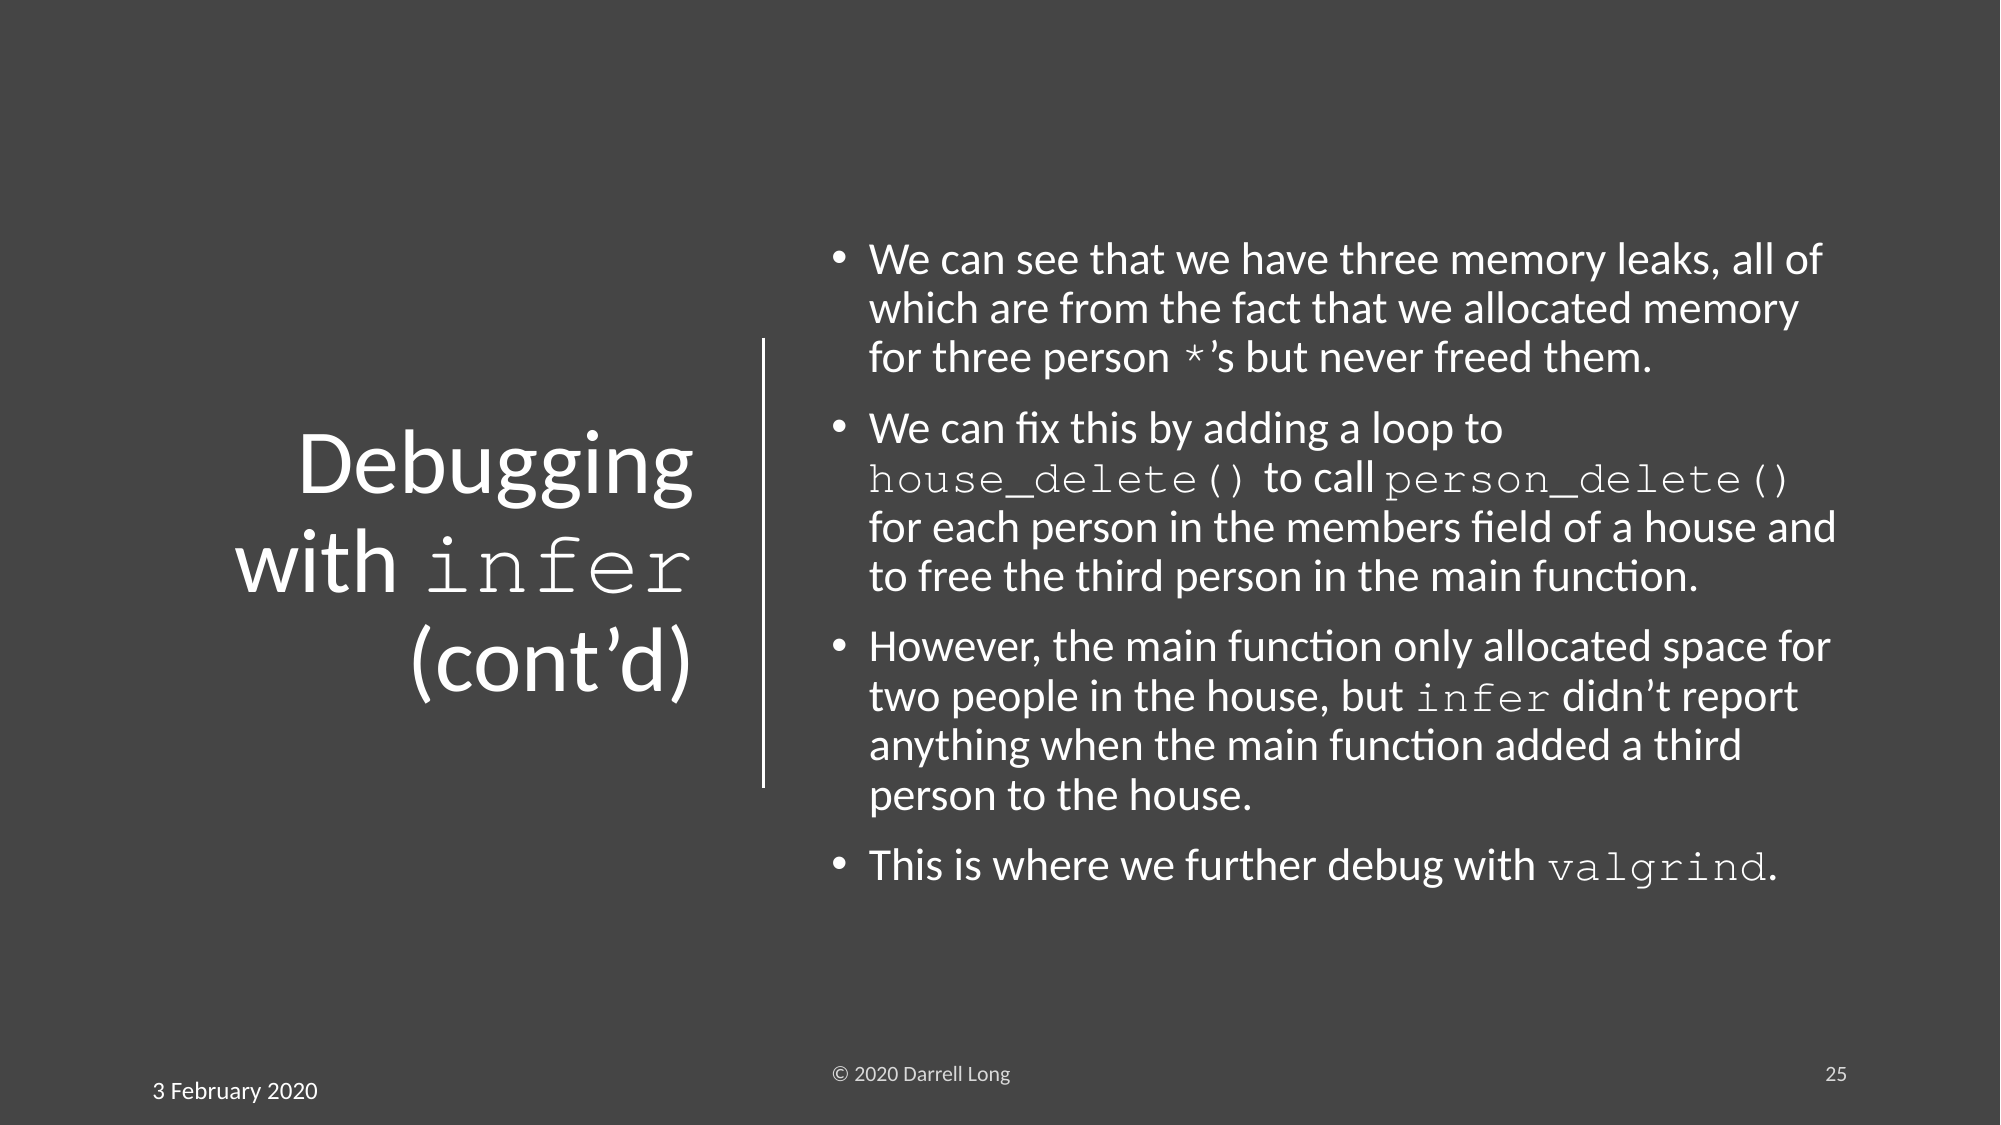

# Debugging with infer (cont’d)
We can see that we have three memory leaks, all of which are from the fact that we allocated memory for three person *’s but never freed them.
We can fix this by adding a loop to house_delete() to call person_delete() for each person in the members field of a house and to free the third person in the main function.
However, the main function only allocated space for two people in the house, but infer didn’t report anything when the main function added a third person to the house.
This is where we further debug with valgrind.
© 2020 Darrell Long
25
3 February 2020